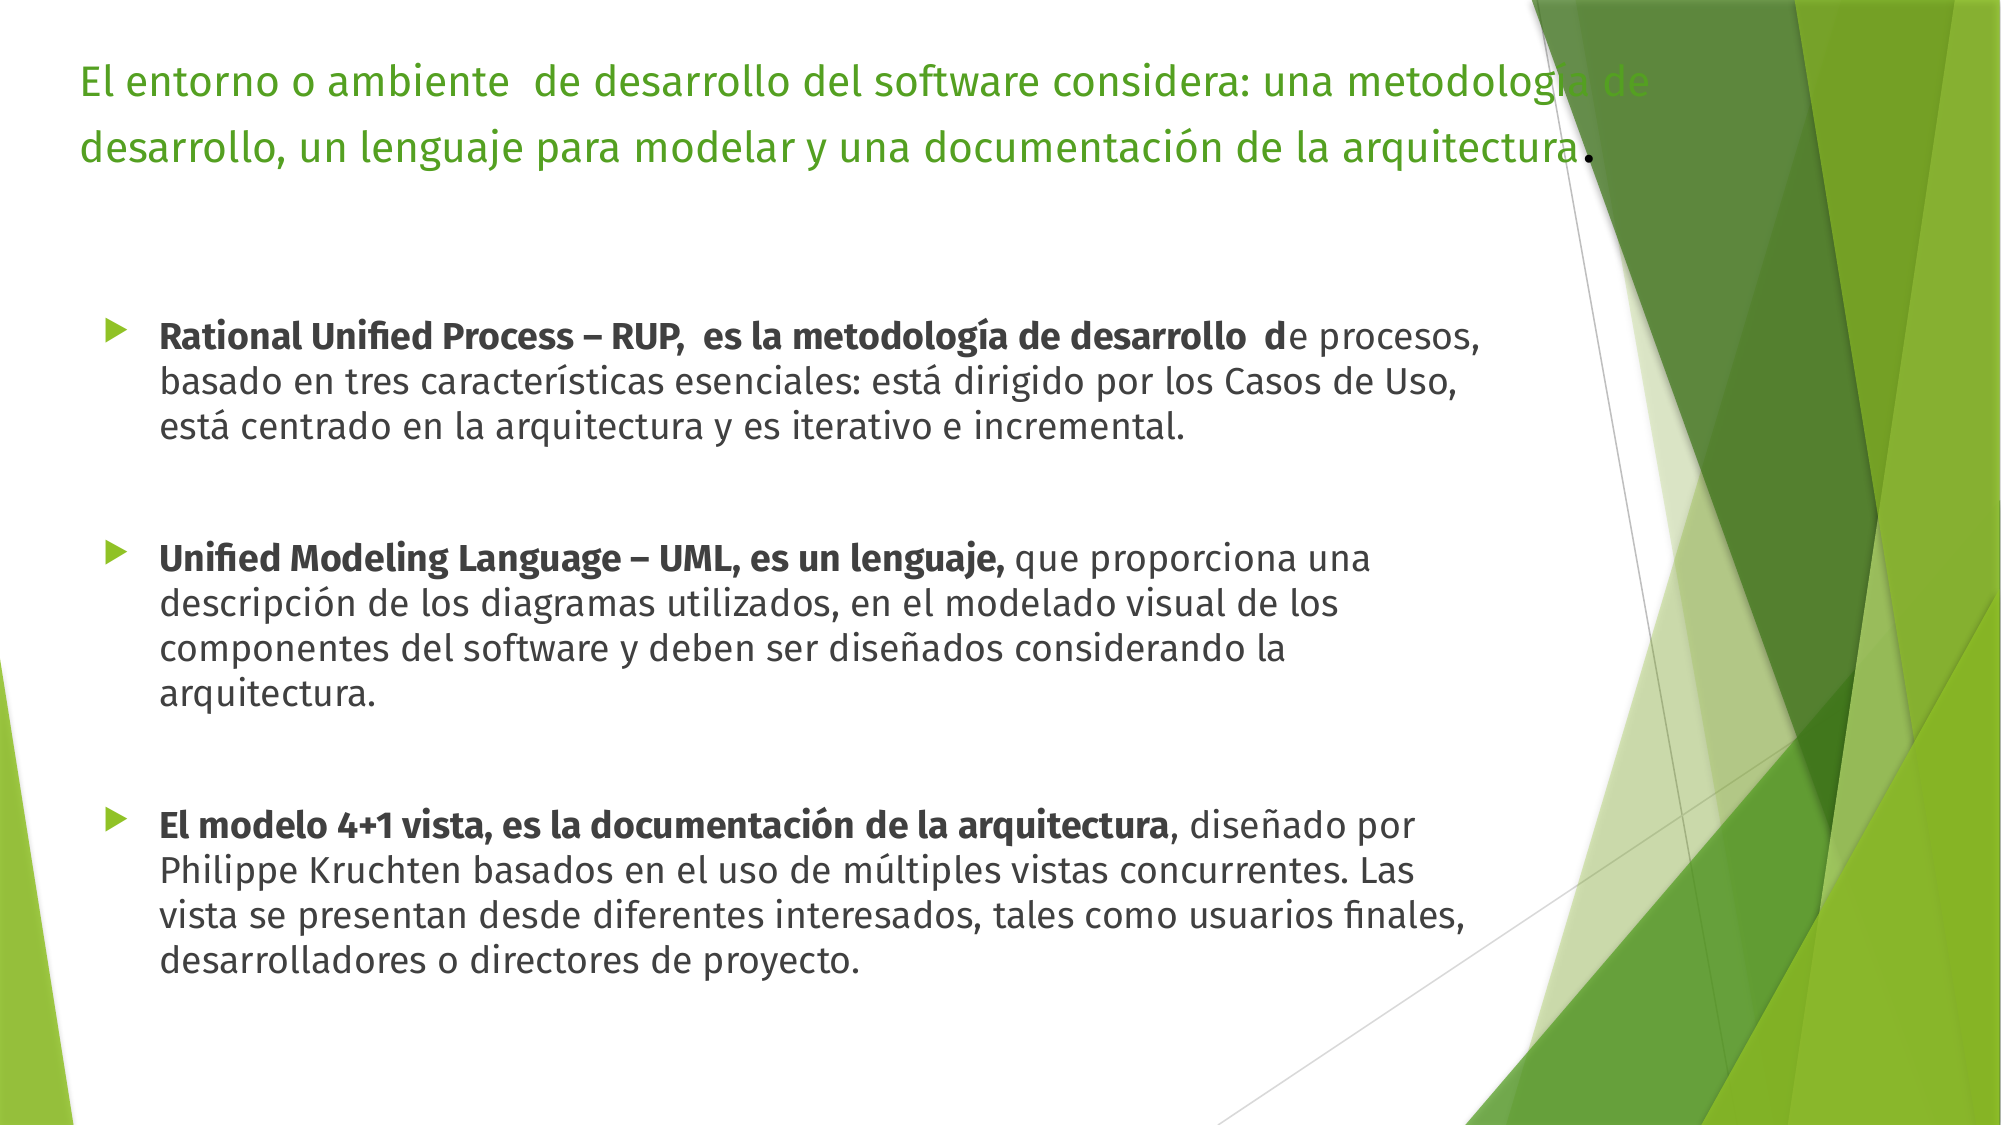

# El entorno o ambiente  de desarrollo del software considera: una metodología de desarrollo, un lenguaje para modelar y una documentación de la arquitectura.
Rational Unified Process – RUP,  es la metodología de desarrollo  de procesos, basado en tres características esenciales: está dirigido por los Casos de Uso, está centrado en la arquitectura y es iterativo e incremental.

Unified Modeling Language – UML, es un lenguaje, que proporciona una descripción de los diagramas utilizados, en el modelado visual de los componentes del software y deben ser diseñados considerando la arquitectura.

El modelo 4+1 vista, es la documentación de la arquitectura, diseñado por Philippe Kruchten basados en el uso de múltiples vistas concurrentes. Las vista se presentan desde diferentes interesados, tales como usuarios finales, desarrolladores o directores de proyecto.